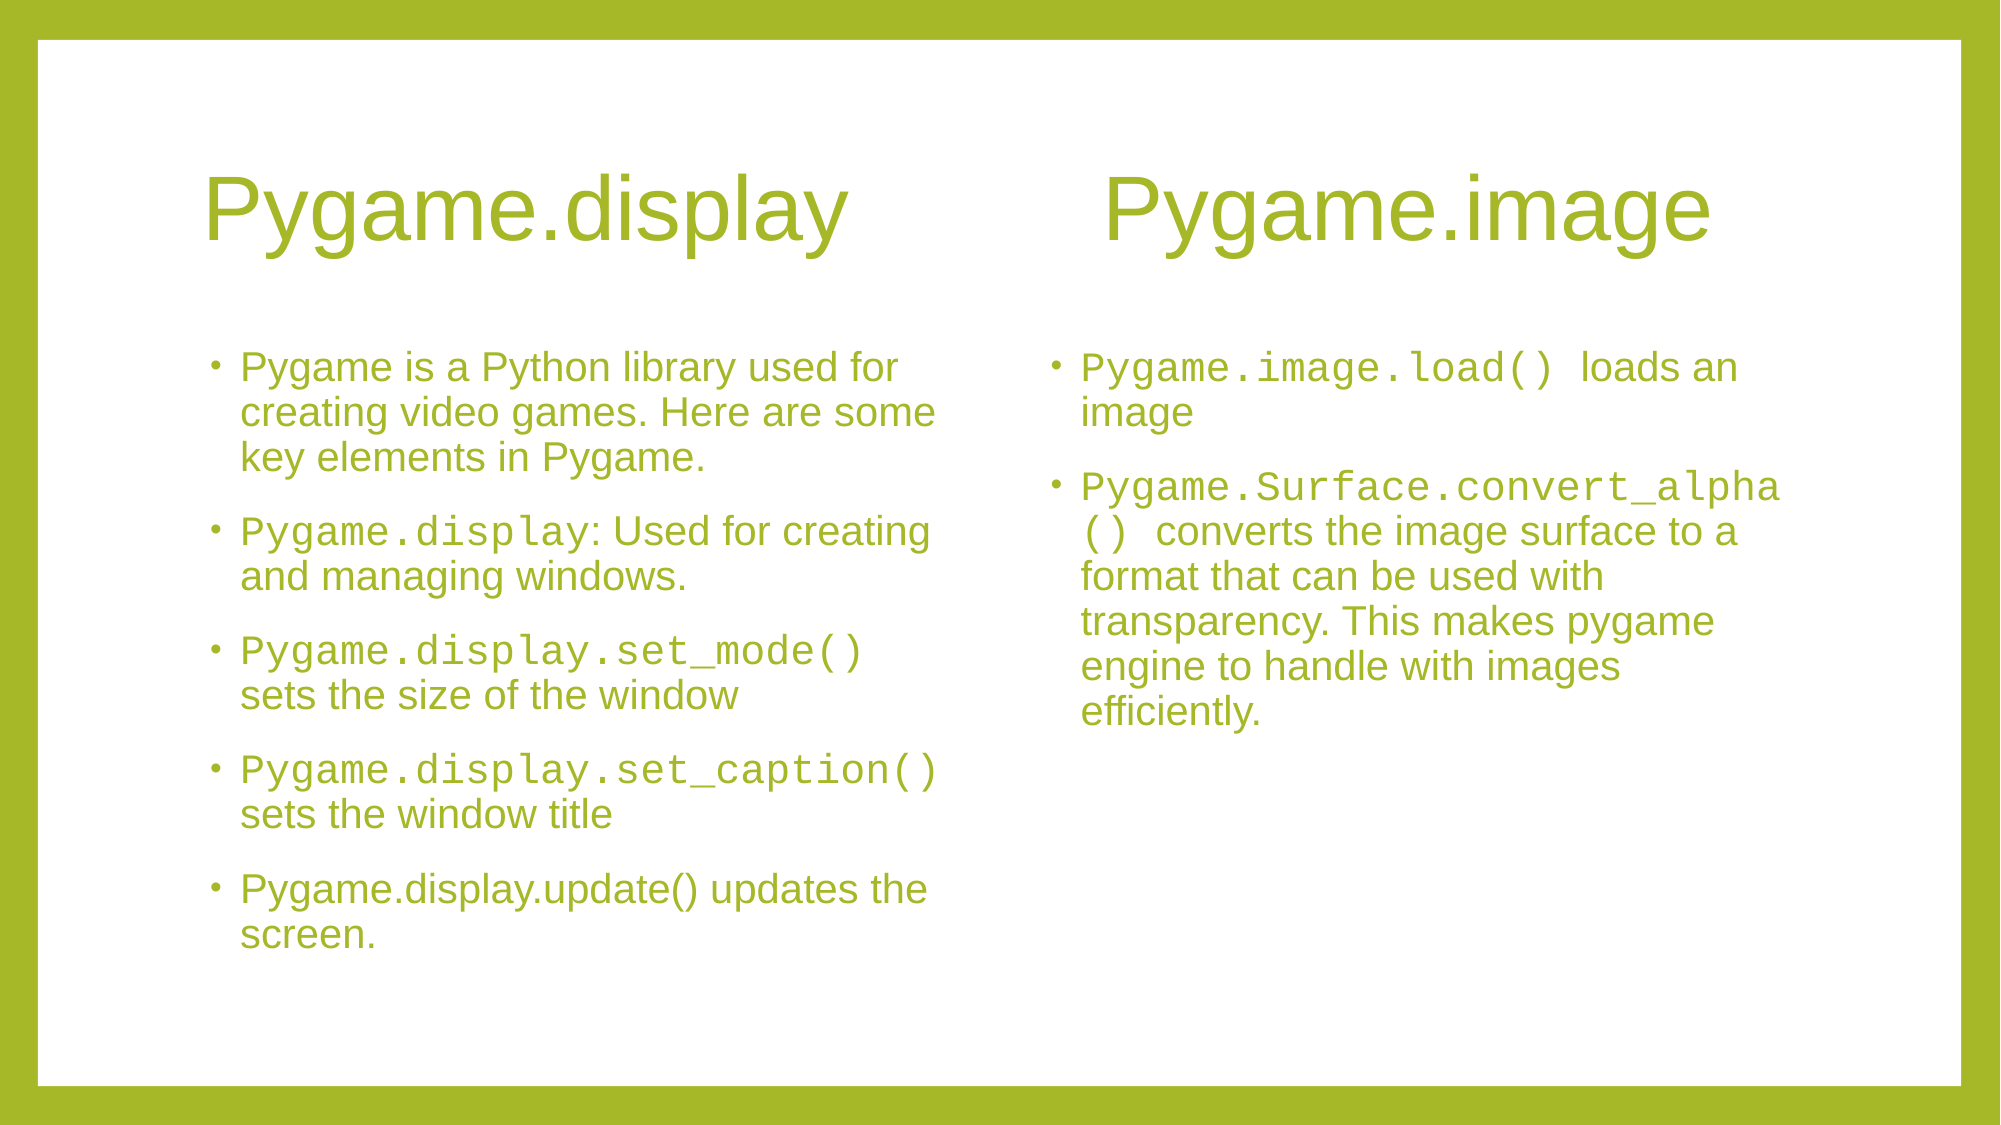

# Pygame.display		Pygame.image
Pygame is a Python library used for creating video games. Here are some key elements in Pygame.
Pygame.display: Used for creating and managing windows.
Pygame.display.set_mode() sets the size of the window
Pygame.display.set_caption() sets the window title
Pygame.display.update() updates the screen.

Pygame.image.load() loads an image
Pygame.Surface.convert_alpha() converts the image surface to a format that can be used with transparency. This makes pygame engine to handle with images efficiently.